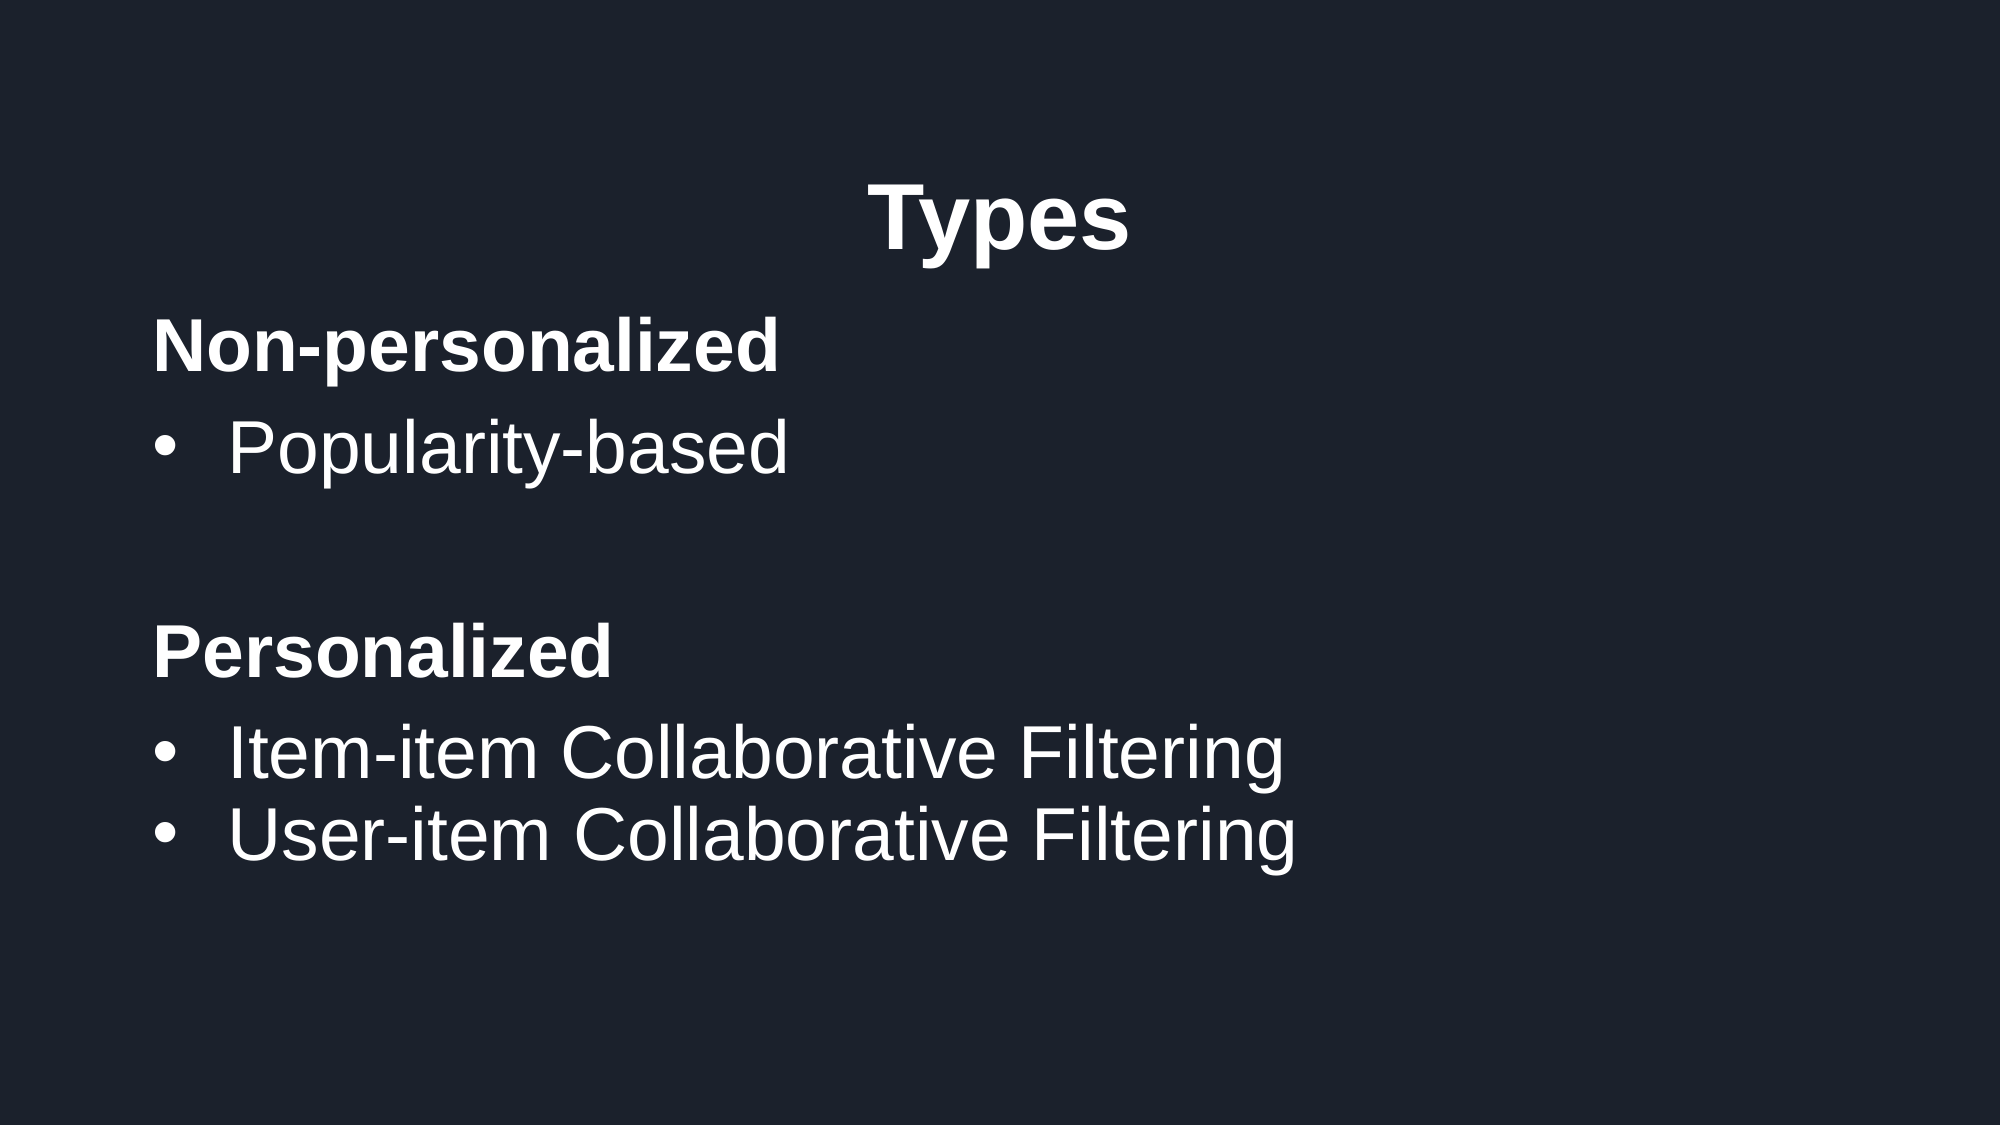

# Types
Non-personalized
Popularity-based

Personalized
Item-item Collaborative Filtering
User-item Collaborative Filtering